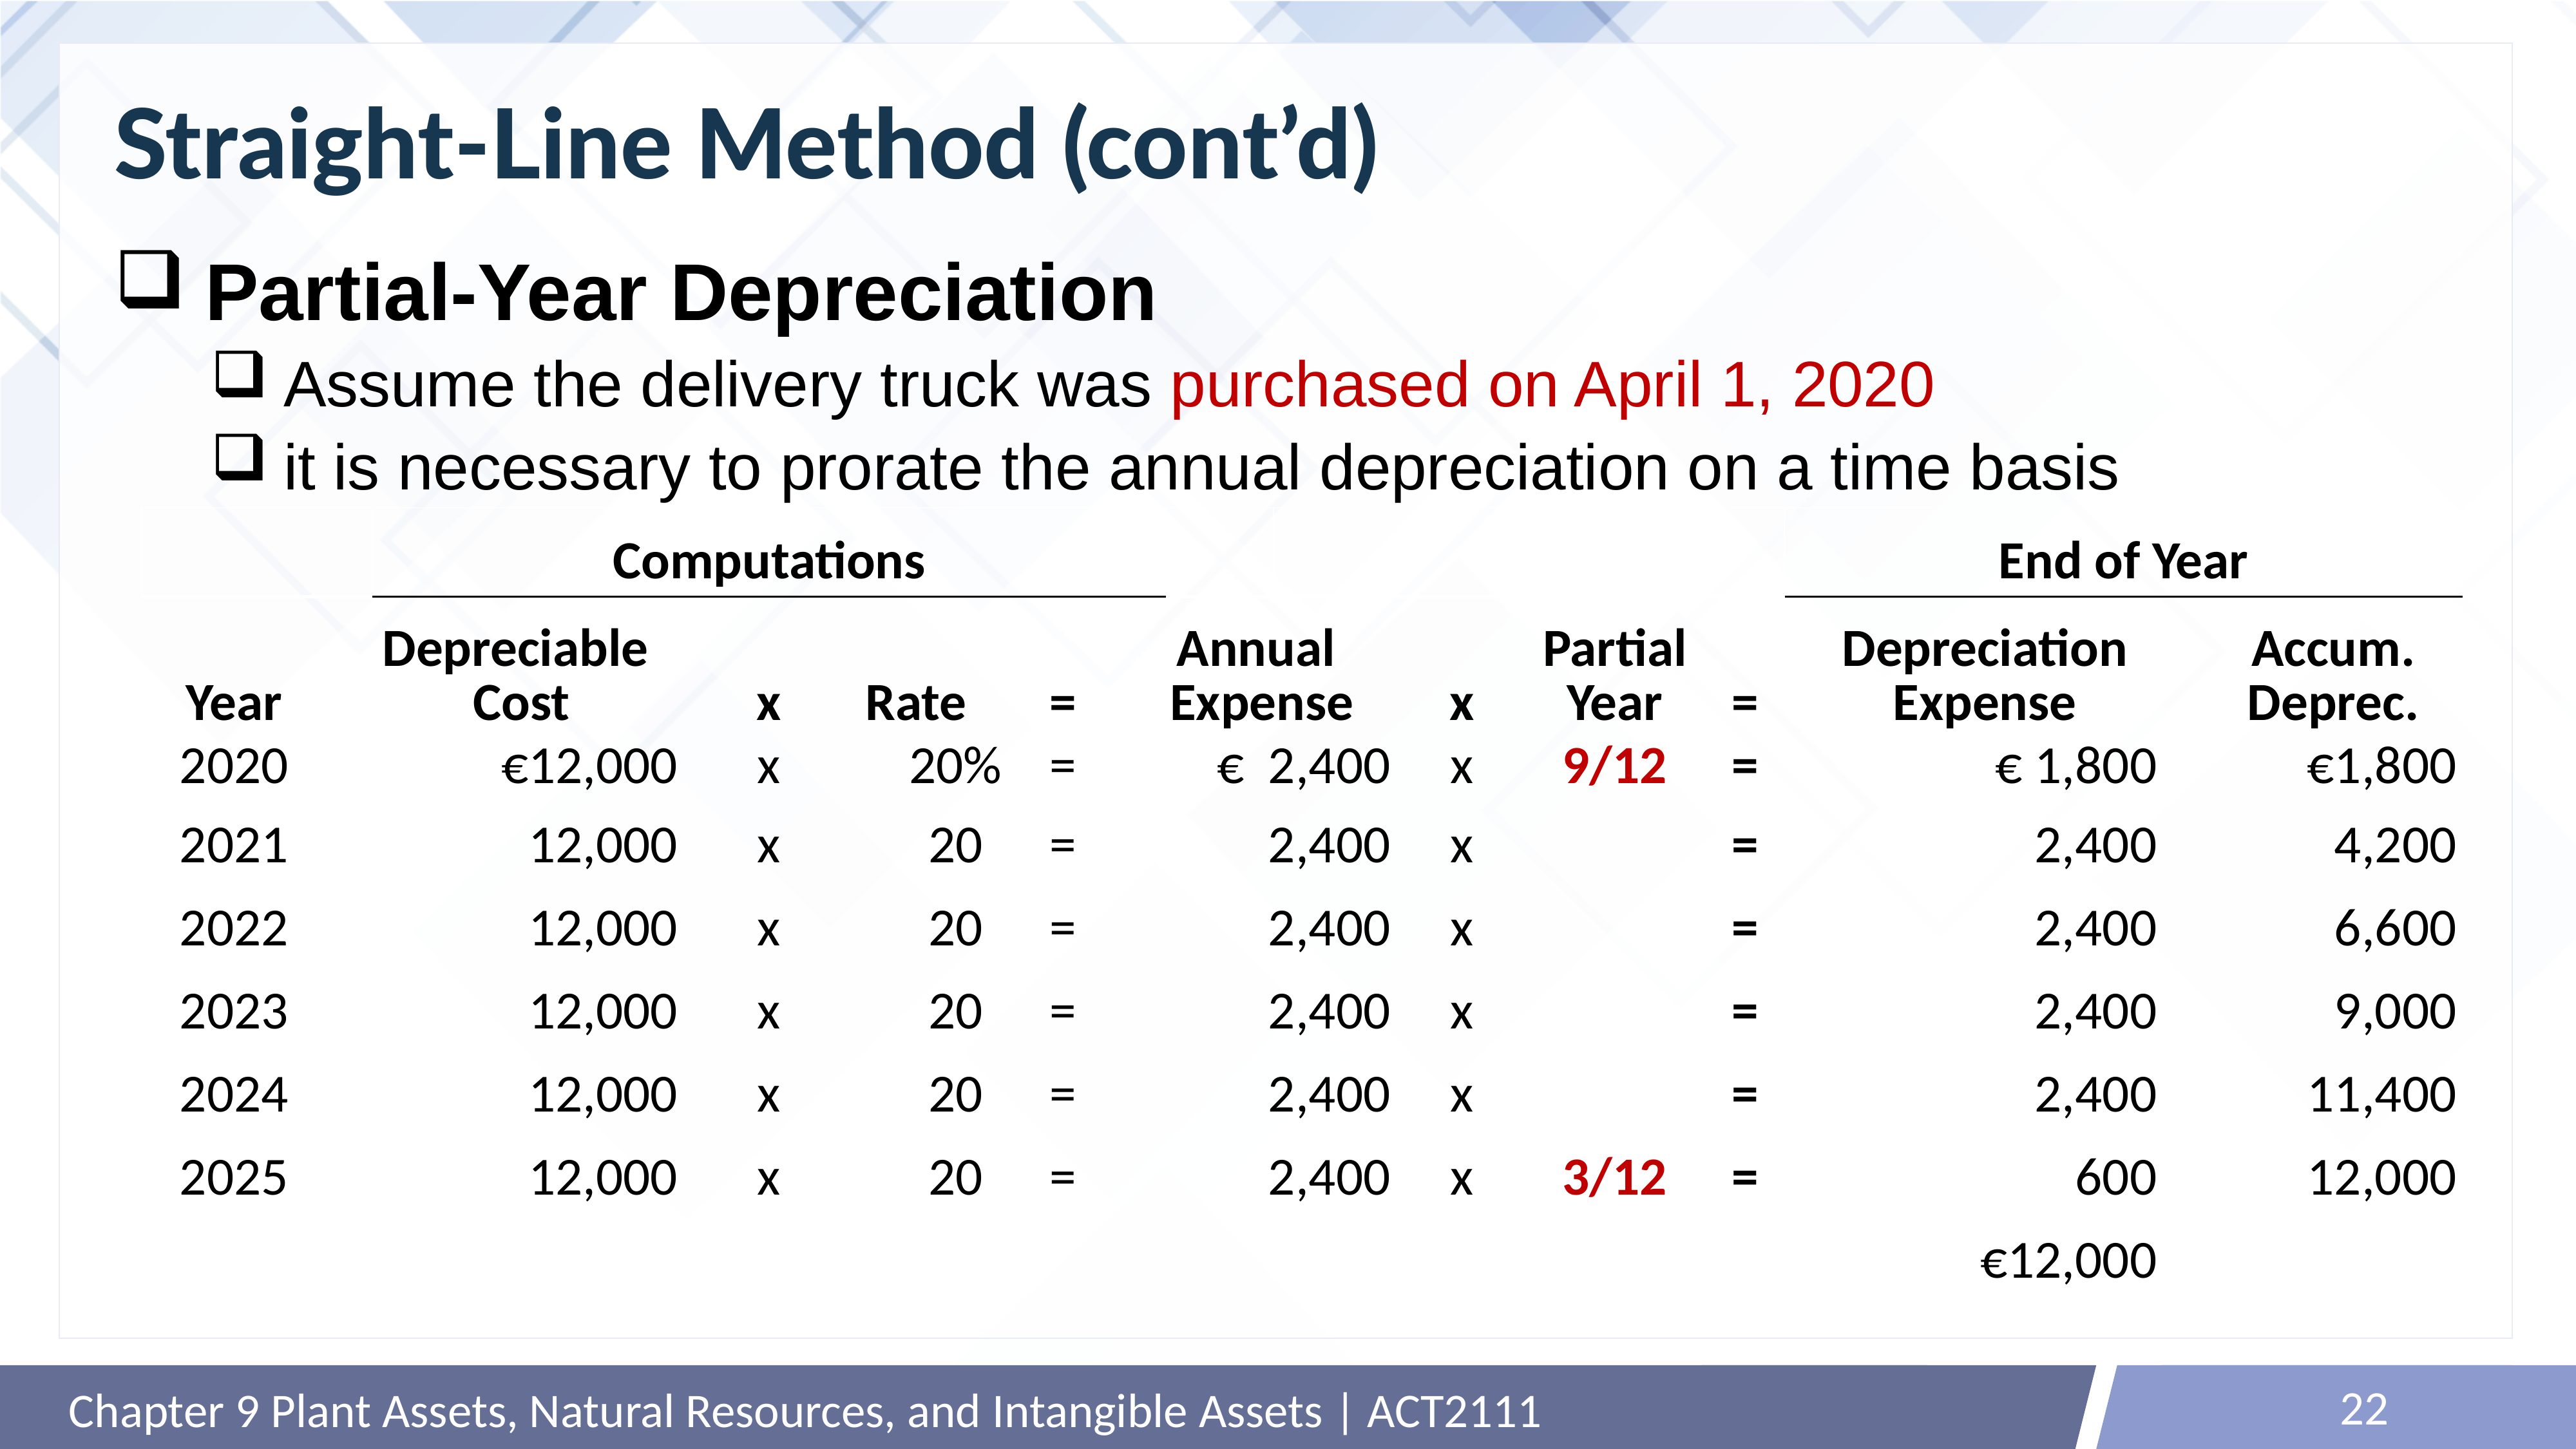

# Straight-Line Method (cont’d)
Partial-Year Depreciation
Assume the delivery truck was purchased on April 1, 2020
it is necessary to prorate the annual depreciation on a time basis

|  | Computations |  |  | End of Year |
| --- | --- | --- | --- | --- |
| Year | Depreciable Cost | x | Rate | = | Annual Expense | x | Partial Year | = | Depreciation Expense | Accum. Deprec. |
| --- | --- | --- | --- | --- | --- | --- | --- | --- | --- | --- |
| 2020 | €12,000 | x | 20% | = | € 2,400 | x | 9/12 | = | € 1,800 | €1,800 |
| 2021 | 12,000 | x | 20 | = | 2,400 | x |  | = | 2,400 | 4,200 |
| 2022 | 12,000 | x | 20 | = | 2,400 | x |  | = | 2,400 | 6,600 |
| 2023 | 12,000 | x | 20 | = | 2,400 | x |  | = | 2,400 | 9,000 |
| 2024 | 12,000 | x | 20 | = | 2,400 | x |  | = | 2,400 | 11,400 |
| 2025 | 12,000 | x | 20 | = | 2,400 | x | 3/12 | = | 600 | 12,000 |
|  |  |  |  |  |  |  |  |  | €12,000 |  |
22
Chapter 9 Plant Assets, Natural Resources, and Intangible Assets | ACT2111